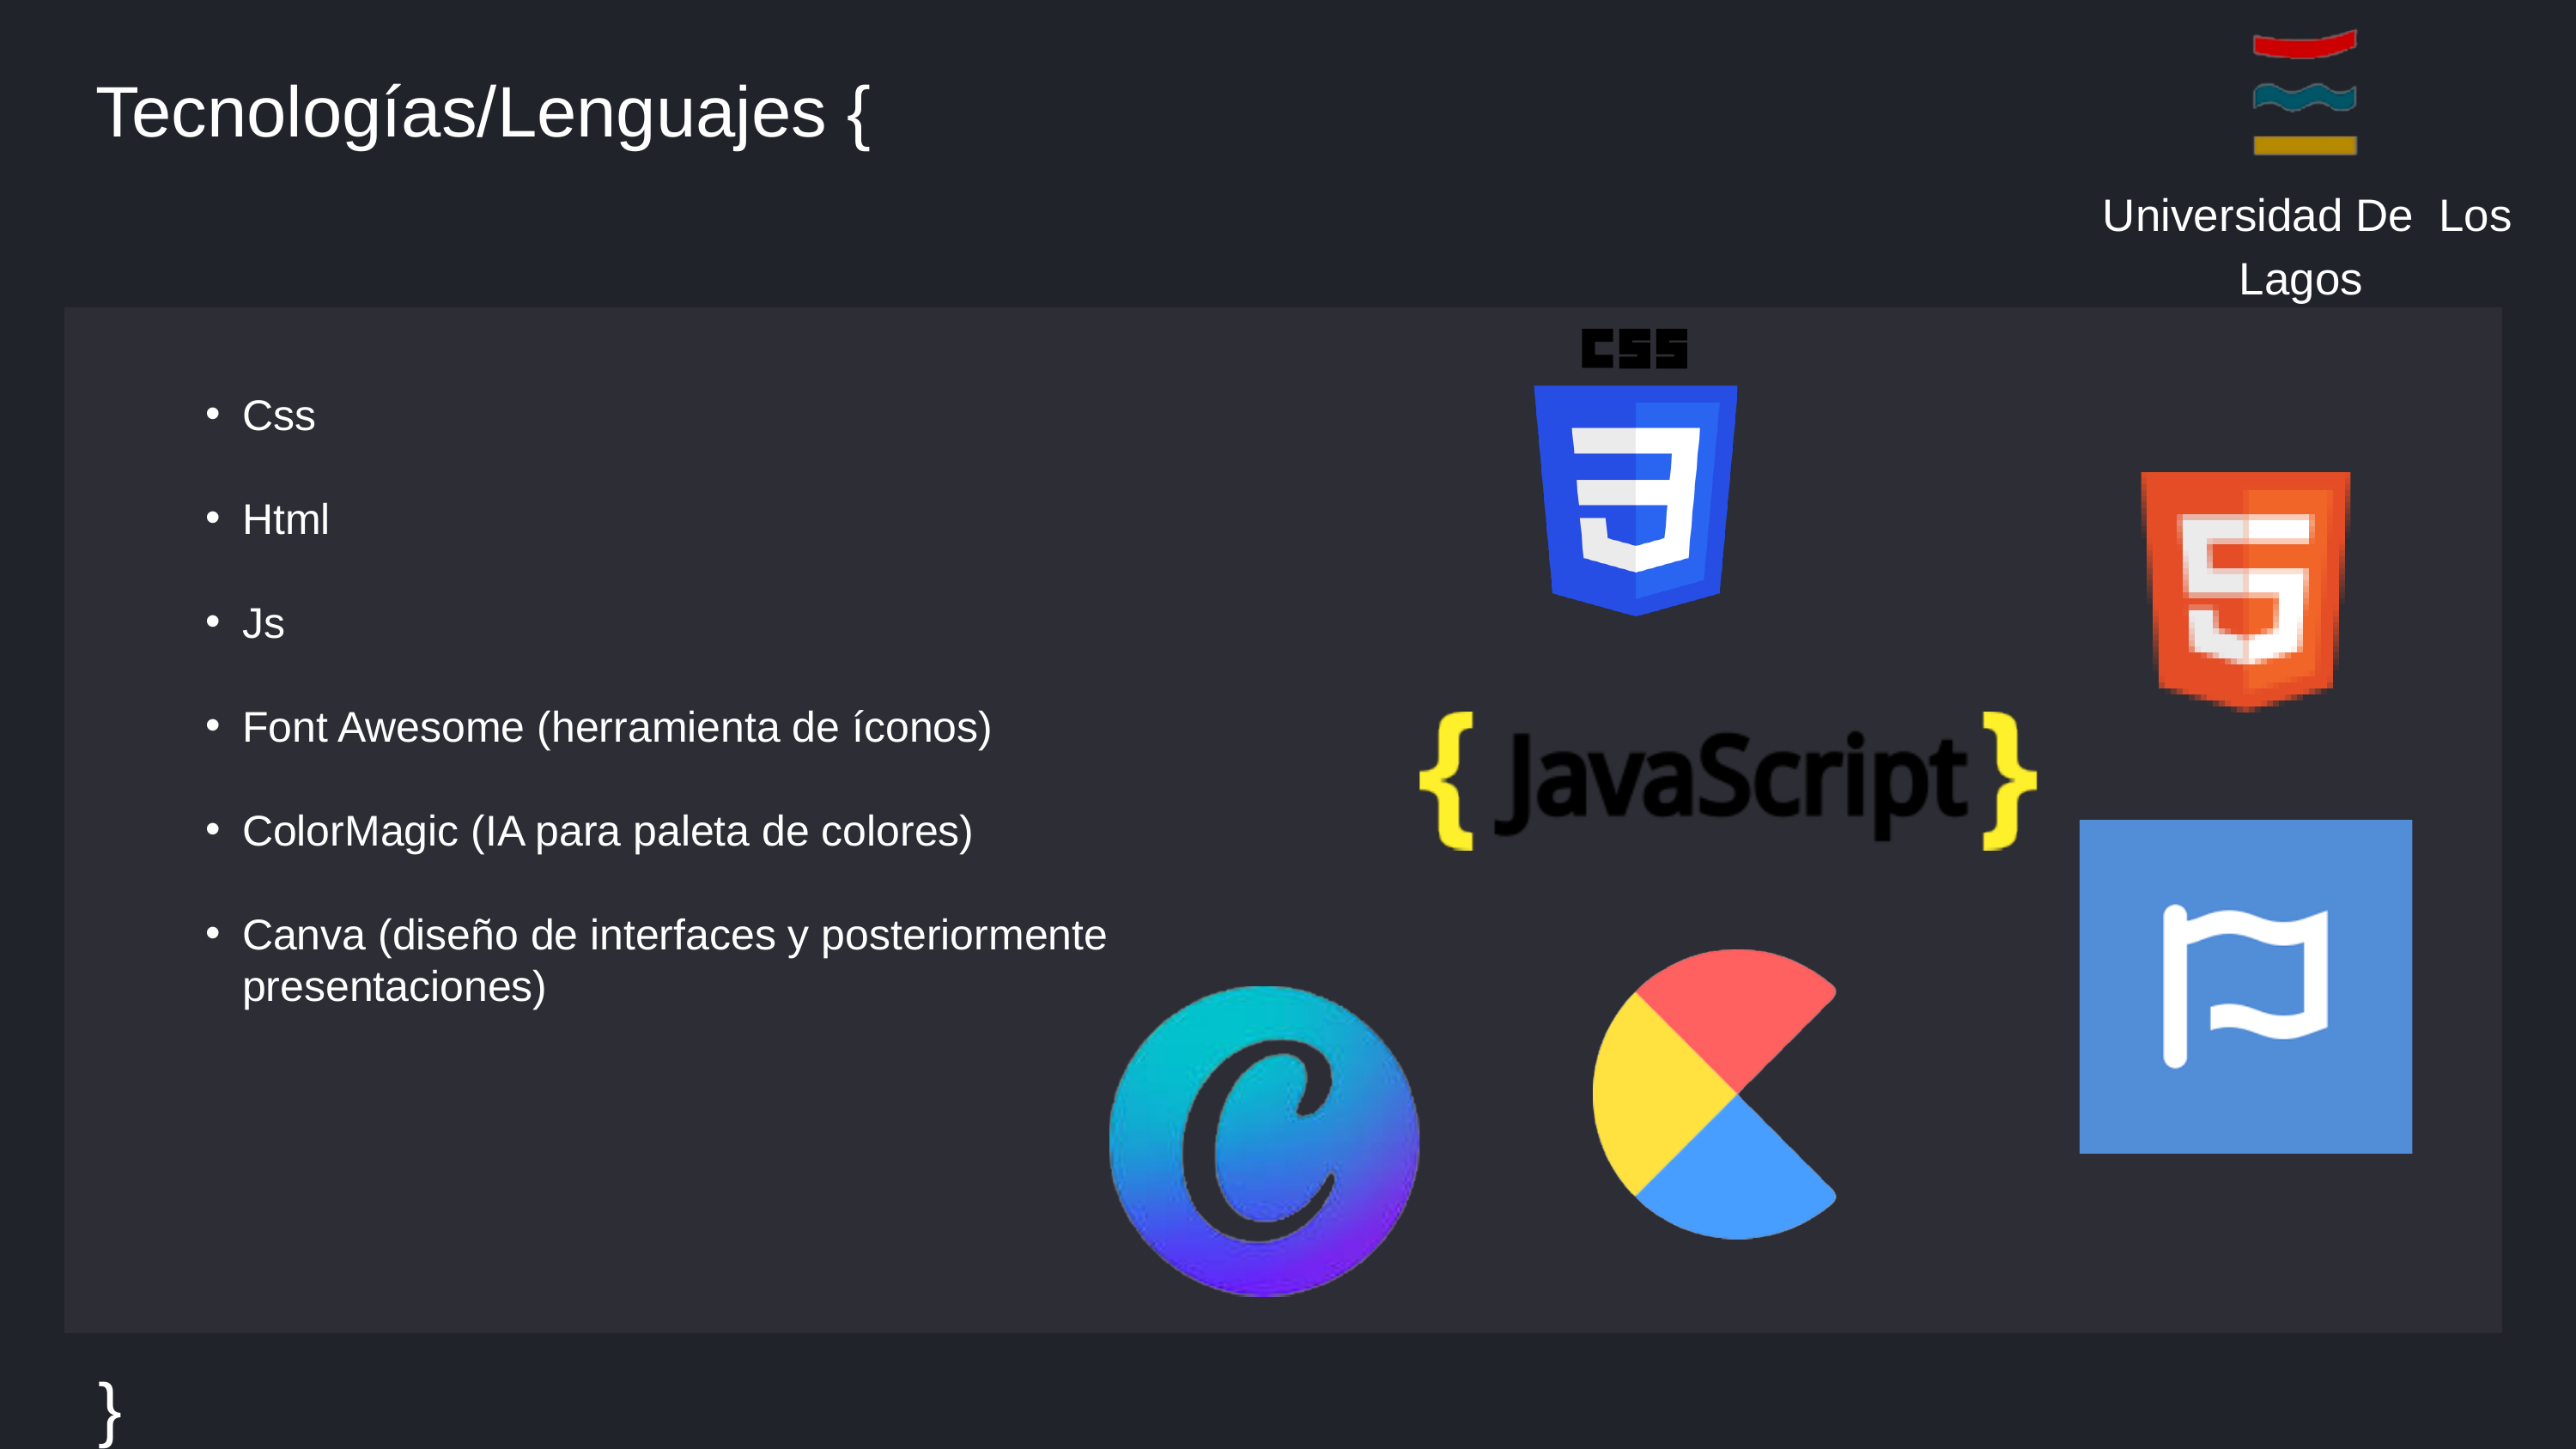

Universidad De  Los Lagos
Tecnologías/Lenguajes {

Css

Html

Js

Font Awesome (herramienta de íconos)

ColorMagic (IA para paleta de colores)

Canva (diseño de interfaces y posteriormente presentaciones)

}